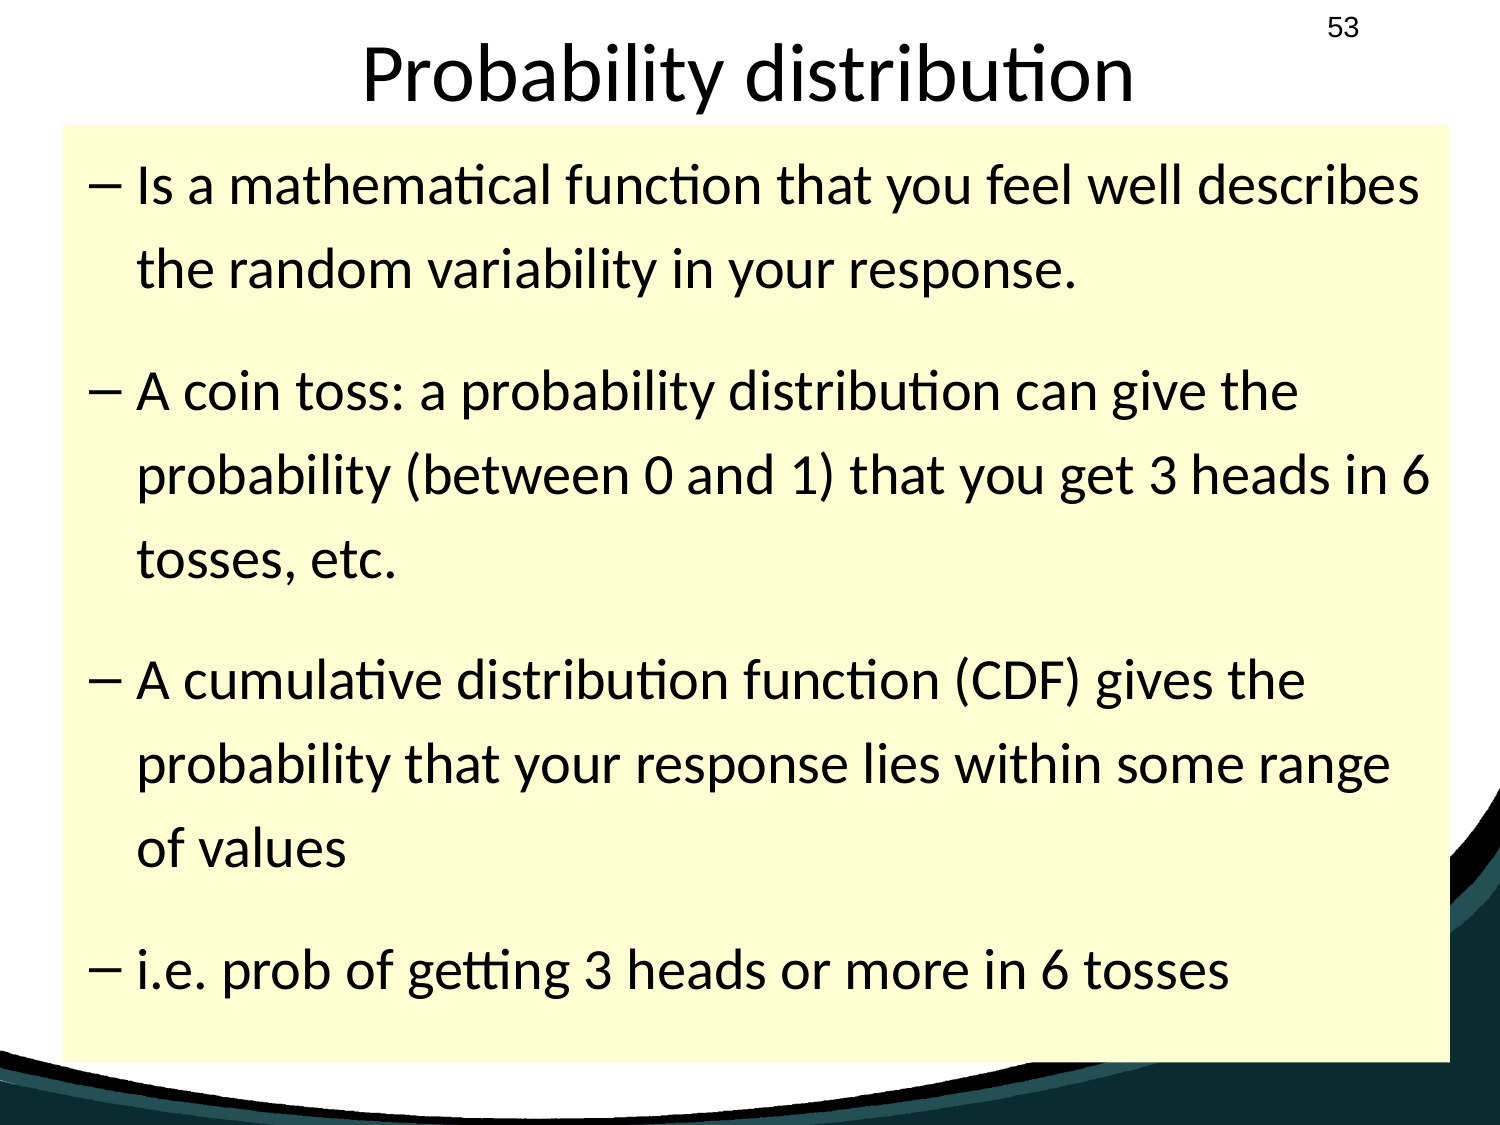

# Probability distribution
Is a mathematical function that you feel well describes the random variability in your response.
A coin toss: a probability distribution can give the probability (between 0 and 1) that you get 3 heads in 6 tosses, etc.
A cumulative distribution function (CDF) gives the probability that your response lies within some range of values
i.e. prob of getting 3 heads or more in 6 tosses